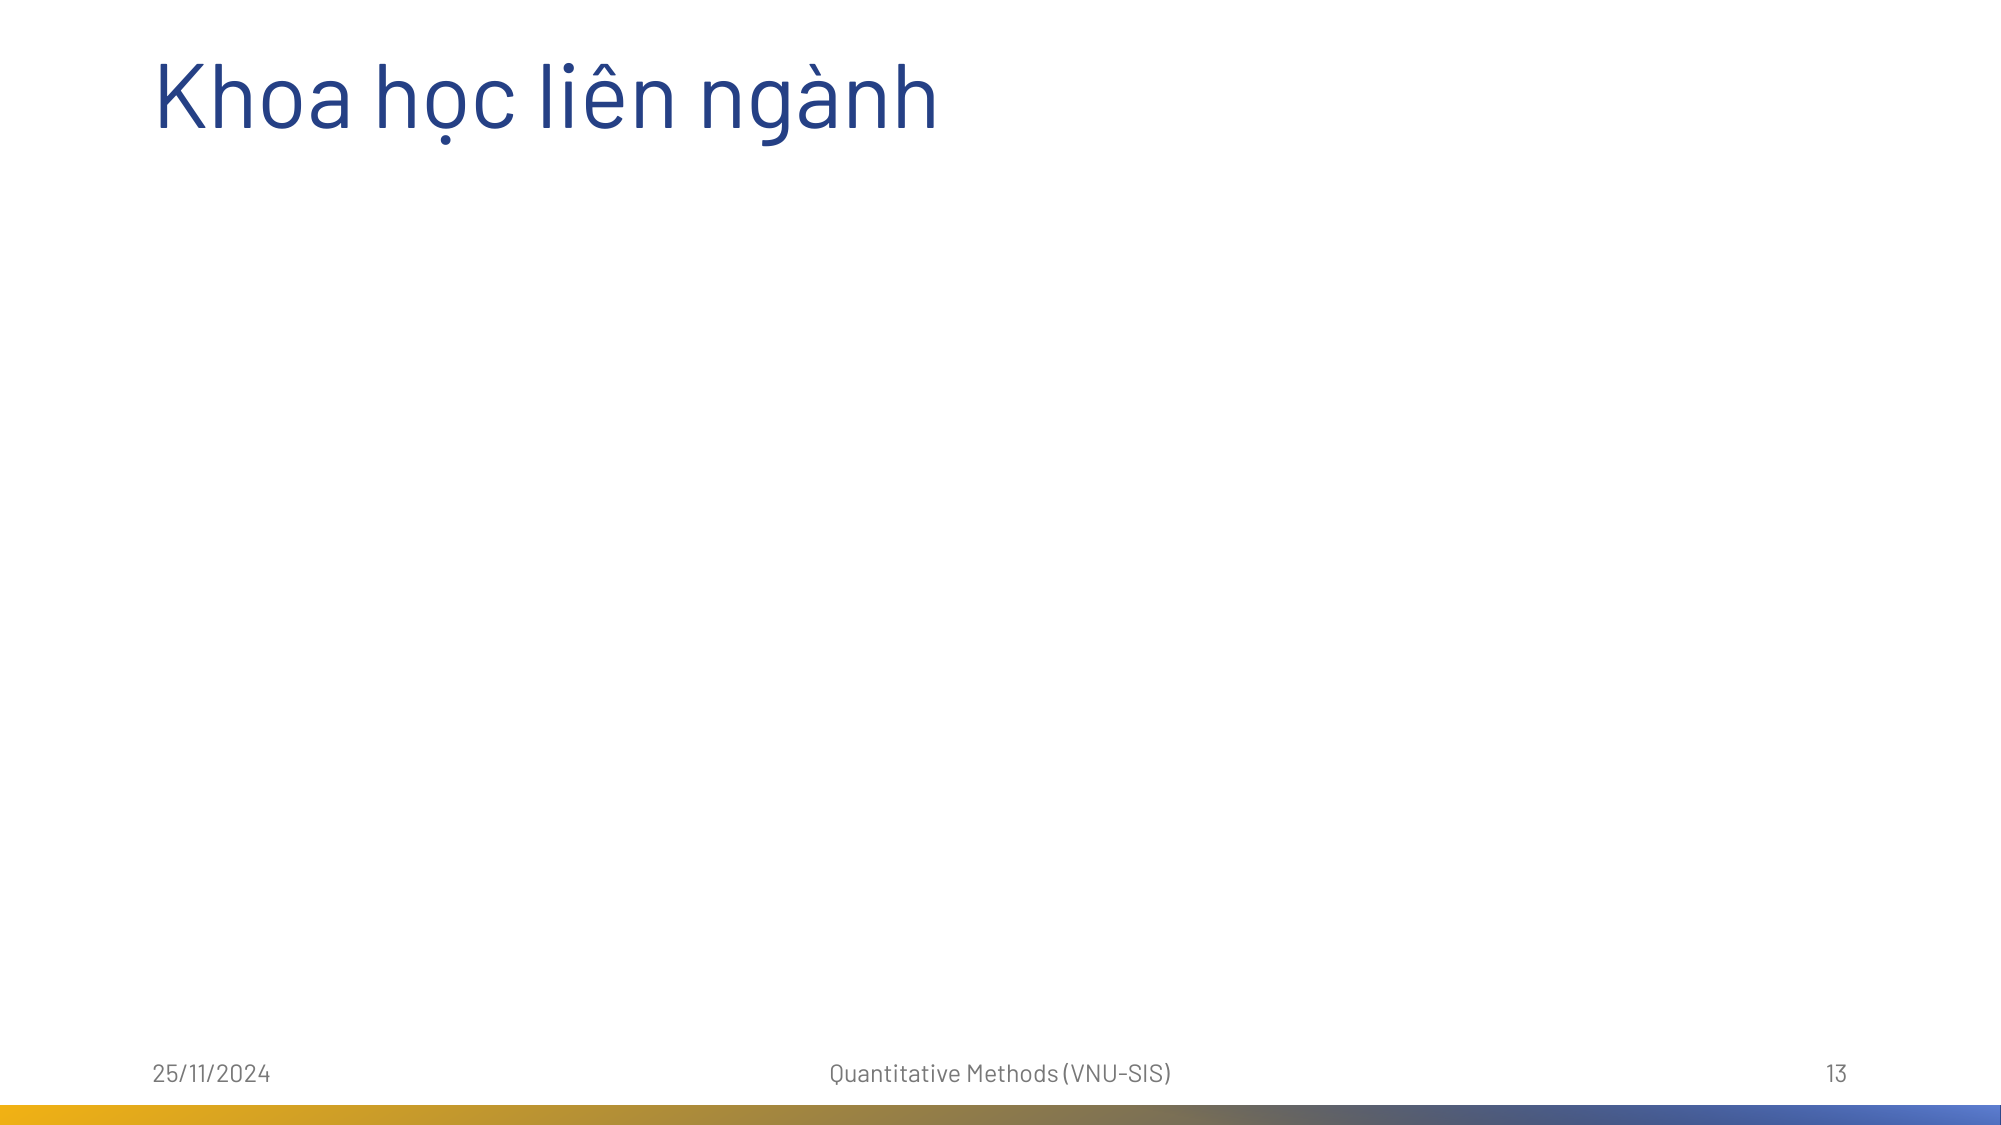

# Khoa học liên ngành

25/11/2024
Quantitative Methods (VNU-SIS)
13